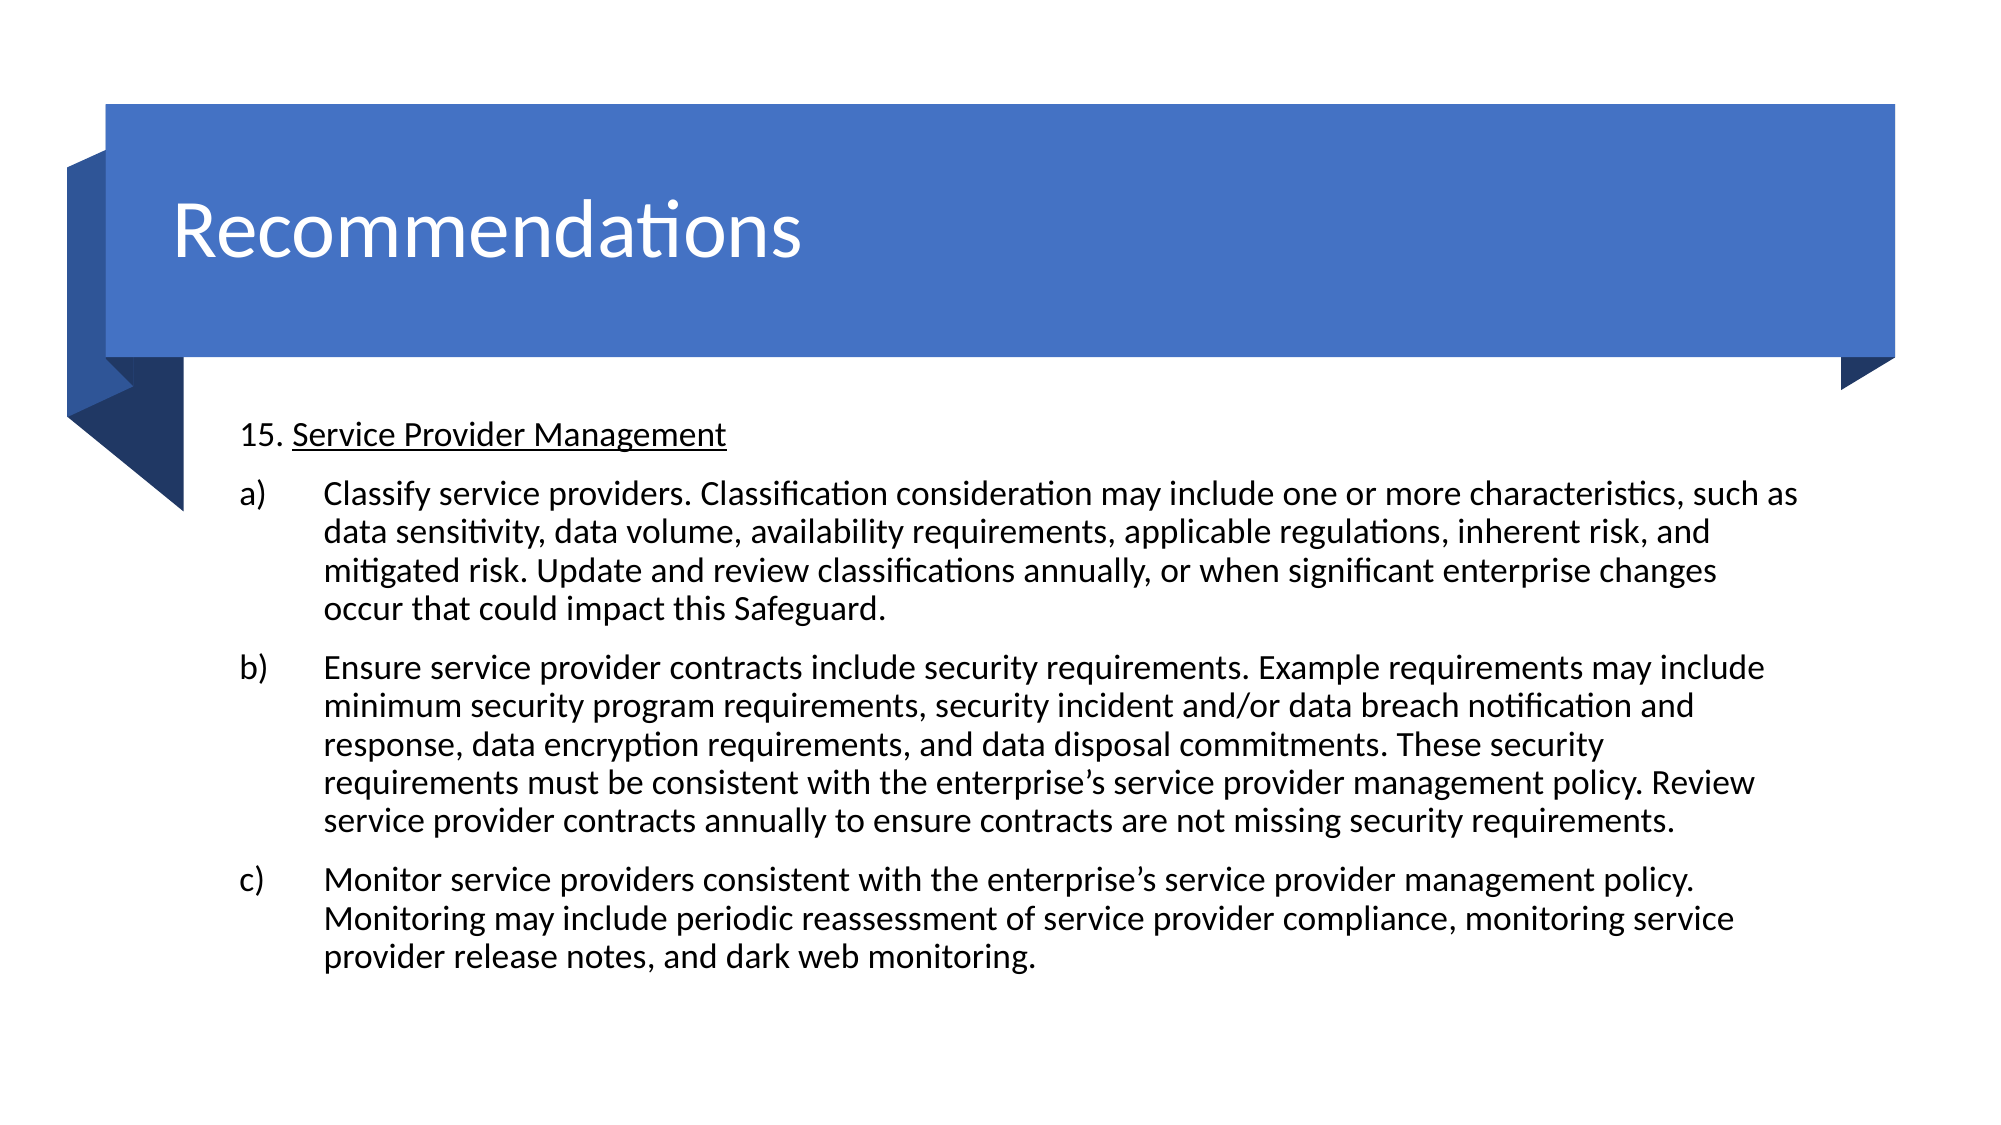

# Recommendations

15. Service Provider Management
Classify service providers. Classification consideration may include one or more characteristics, such as data sensitivity, data volume, availability requirements, applicable regulations, inherent risk, and mitigated risk. Update and review classifications annually, or when significant enterprise changes occur that could impact this Safeguard.
Ensure service provider contracts include security requirements. Example requirements may include minimum security program requirements, security incident and/or data breach notification and response, data encryption requirements, and data disposal commitments. These security requirements must be consistent with the enterprise’s service provider management policy. Review service provider contracts annually to ensure contracts are not missing security requirements.
Monitor service providers consistent with the enterprise’s service provider management policy. Monitoring may include periodic reassessment of service provider compliance, monitoring service provider release notes, and dark web monitoring.